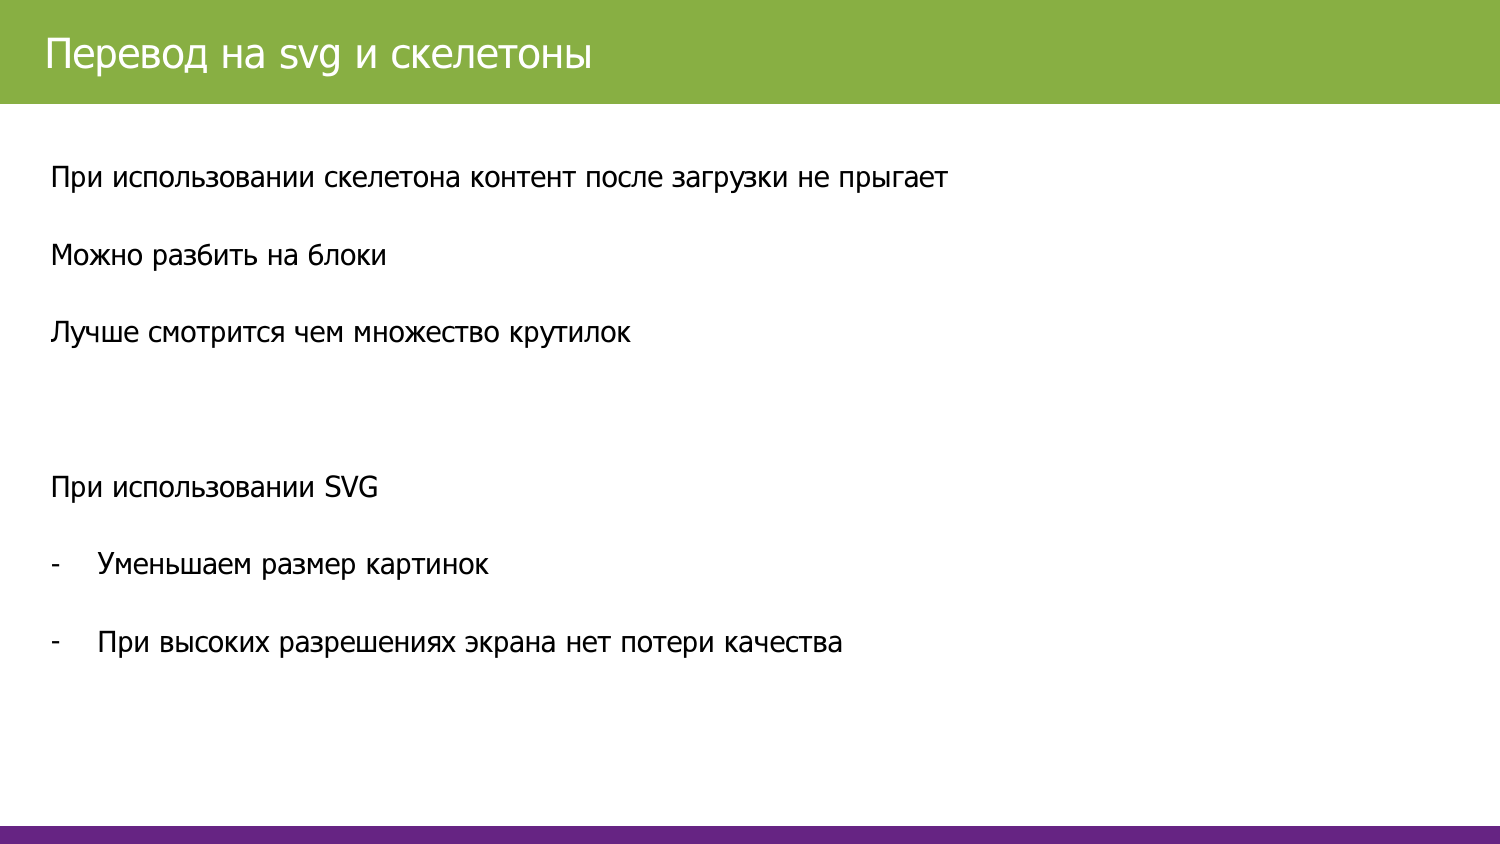

Перевод на svg и скелетоны

При использовании скелетона контент после загрузки не прыгает
Можно разбить на блоки
Лучше смотрится чем множество крутилок

При использовании SVG
Уменьшаем размер картинок
При высоких разрешениях экрана нет потери качества